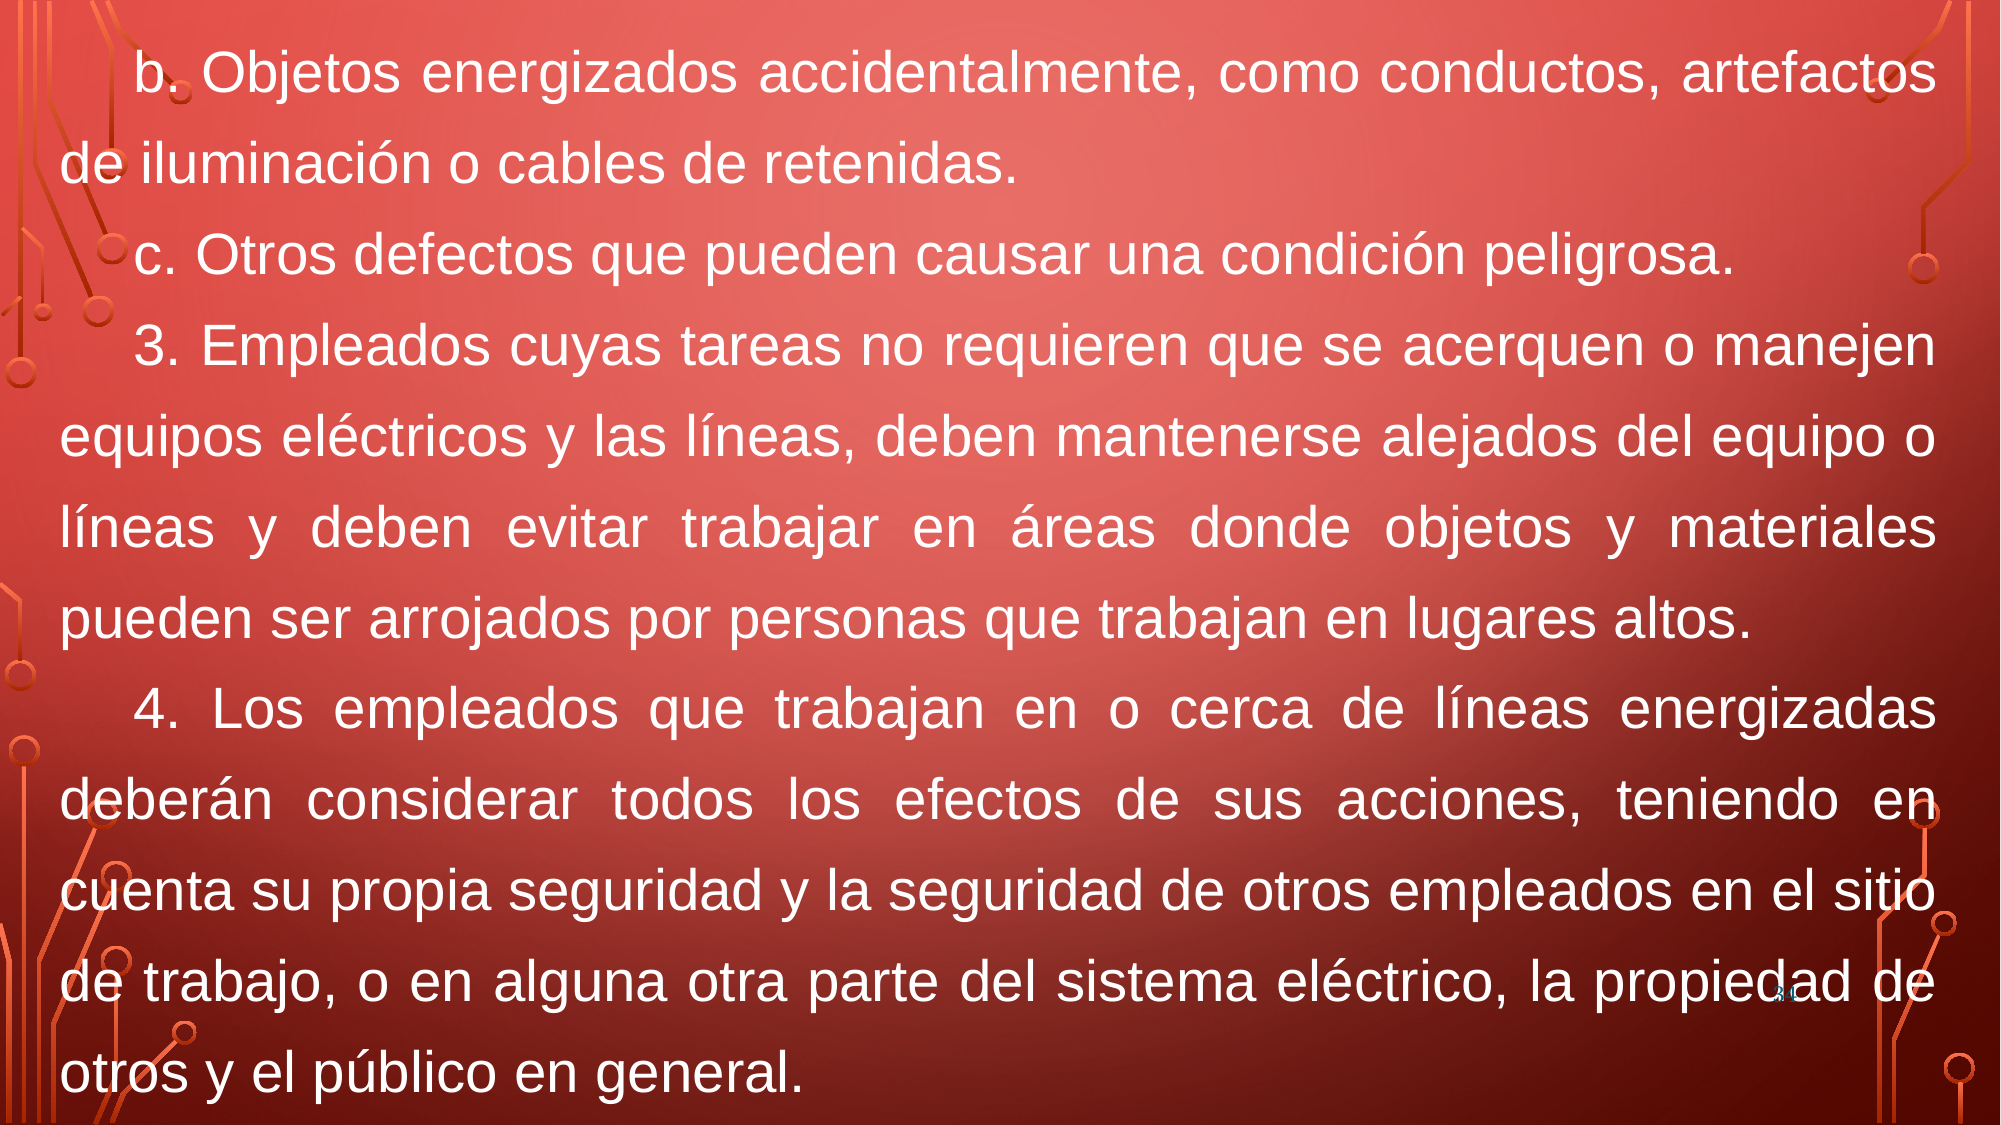

b. Objetos energizados accidentalmente, como conductos, artefactos de iluminación o cables de retenidas.
c. Otros defectos que pueden causar una condición peligrosa.
3. Empleados cuyas tareas no requieren que se acerquen o manejen equipos eléctricos y las líneas, deben mantenerse alejados del equipo o líneas y deben evitar trabajar en áreas donde objetos y materiales pueden ser arrojados por personas que trabajan en lugares altos.
4. Los empleados que trabajan en o cerca de líneas energizadas deberán considerar todos los efectos de sus acciones, teniendo en cuenta su propia seguridad y la seguridad de otros empleados en el sitio de trabajo, o en alguna otra parte del sistema eléctrico, la propiedad de otros y el público en general.
34